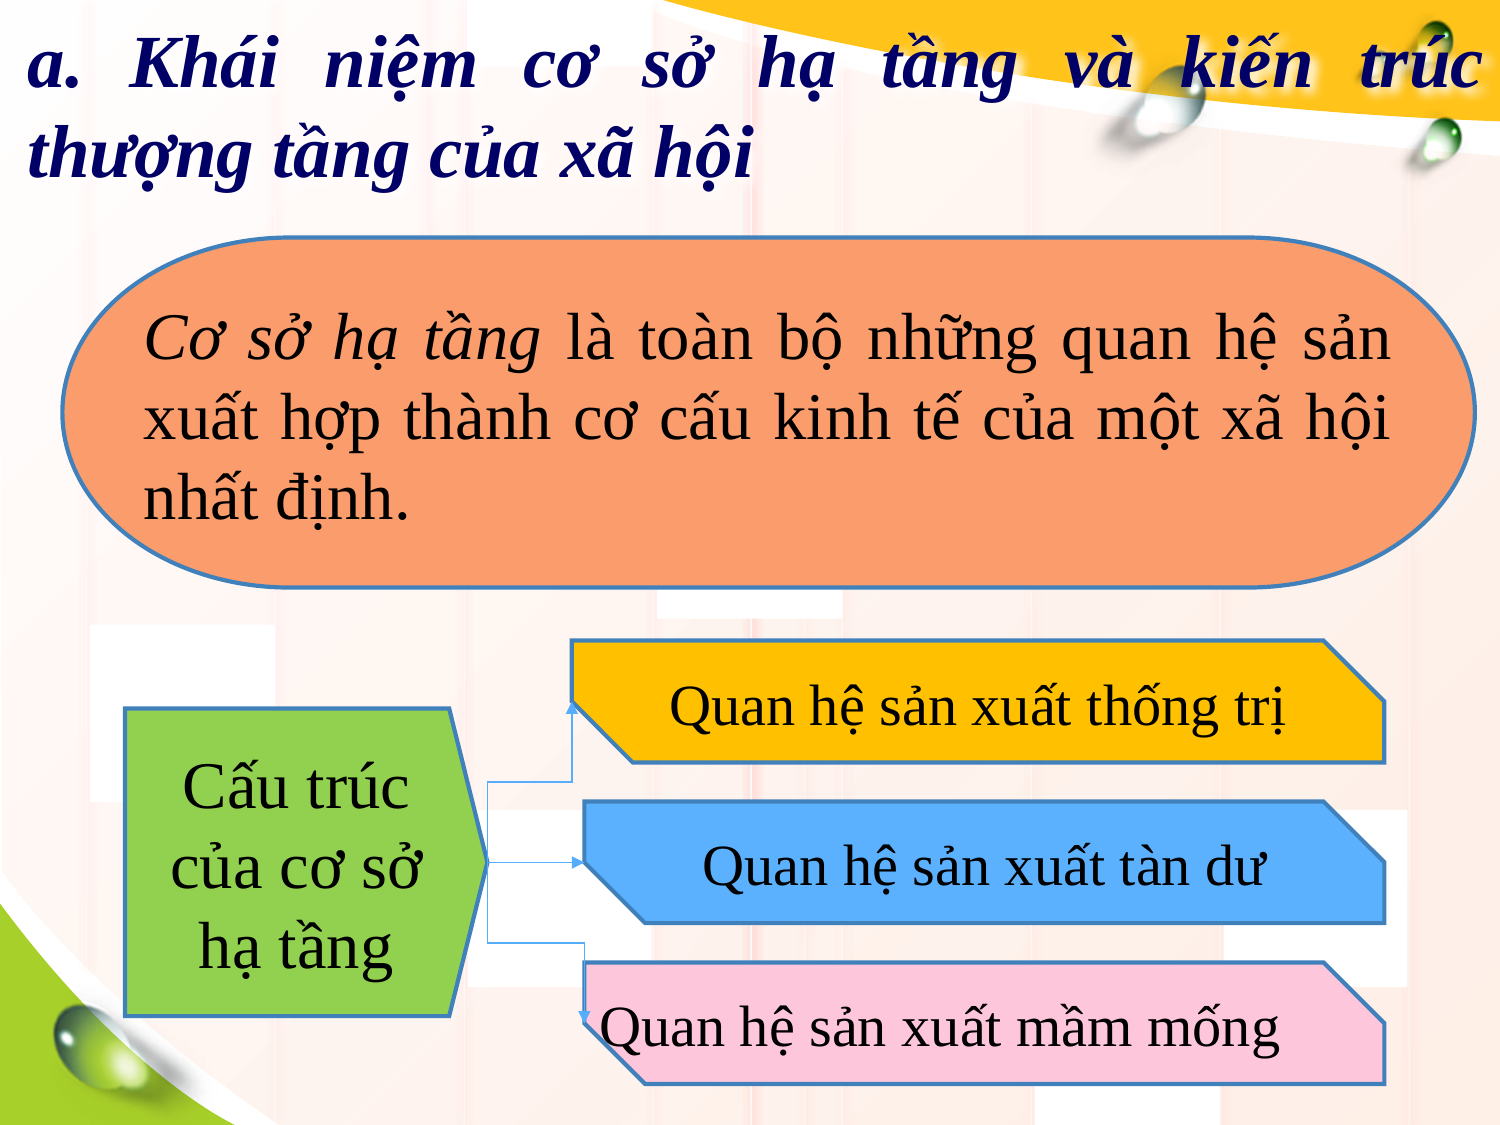

# a. Khái niệm cơ sở hạ tầng và kiến trúc thượng tầng của xã hội
Cơ sở hạ tầng là toàn bộ những quan hệ sản xuất hợp thành cơ cấu kinh tế của một xã hội nhất định.
Quan hệ sản xuất thống trị
Cấu trúc của cơ sở hạ tầng
Quan hệ sản xuất tàn dư
Quan hệ sản xuất mầm mống